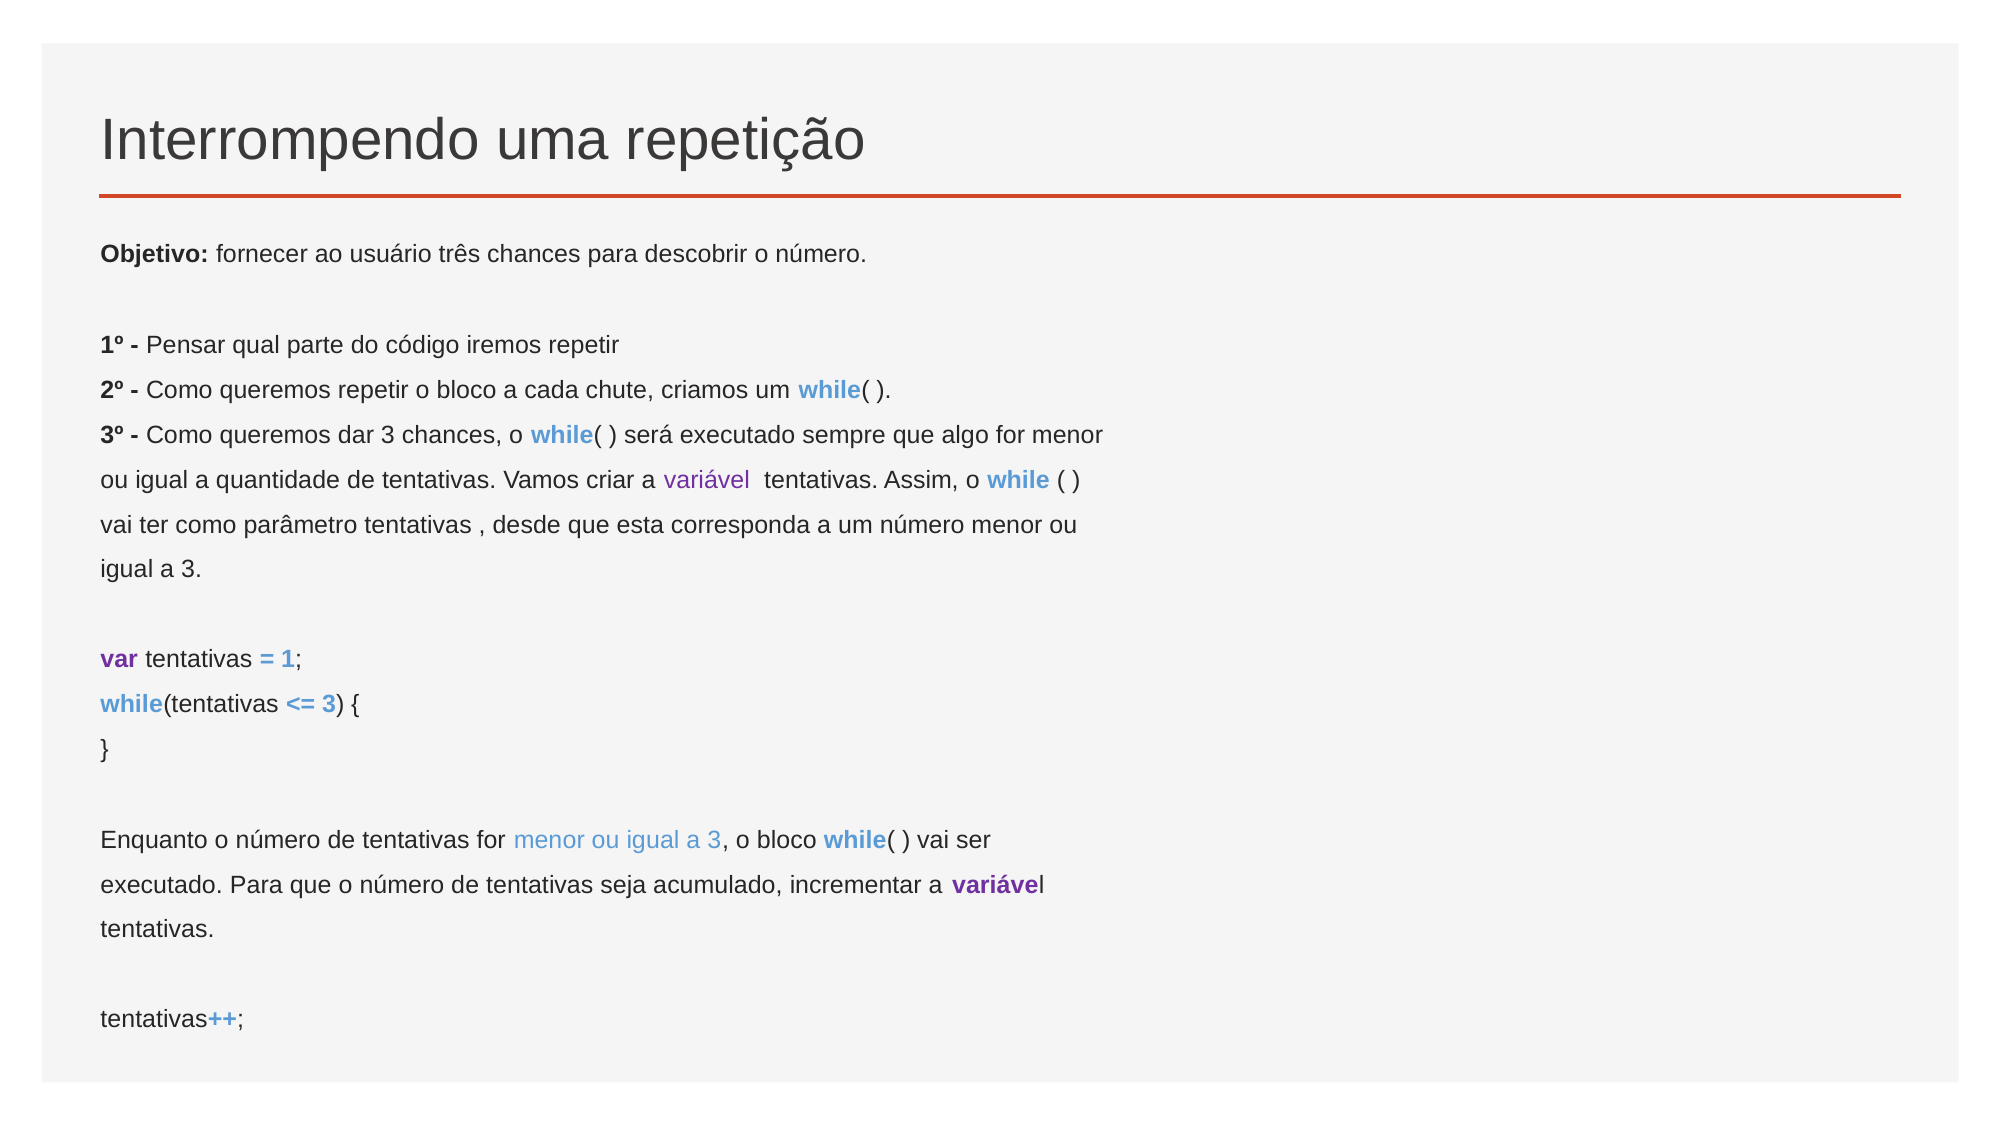

# Interrompendo uma repetição
Objetivo: fornecer ao usuário três chances para descobrir o número.
1º - Pensar qual parte do código iremos repetir
2º - Como queremos repetir o bloco a cada chute, criamos um while( ).
3º - Como queremos dar 3 chances, o while( ) será executado sempre que algo for menor ou igual a quantidade de tentativas. Vamos criar a variável  tentativas. Assim, o while ( ) vai ter como parâmetro tentativas , desde que esta corresponda a um número menor ou igual a 3.
var tentativas = 1;
while(tentativas <= 3) {
}
Enquanto o número de tentativas for menor ou igual a 3, o bloco while( ) vai ser executado. Para que o número de tentativas seja acumulado, incrementar a variável tentativas.
tentativas++;